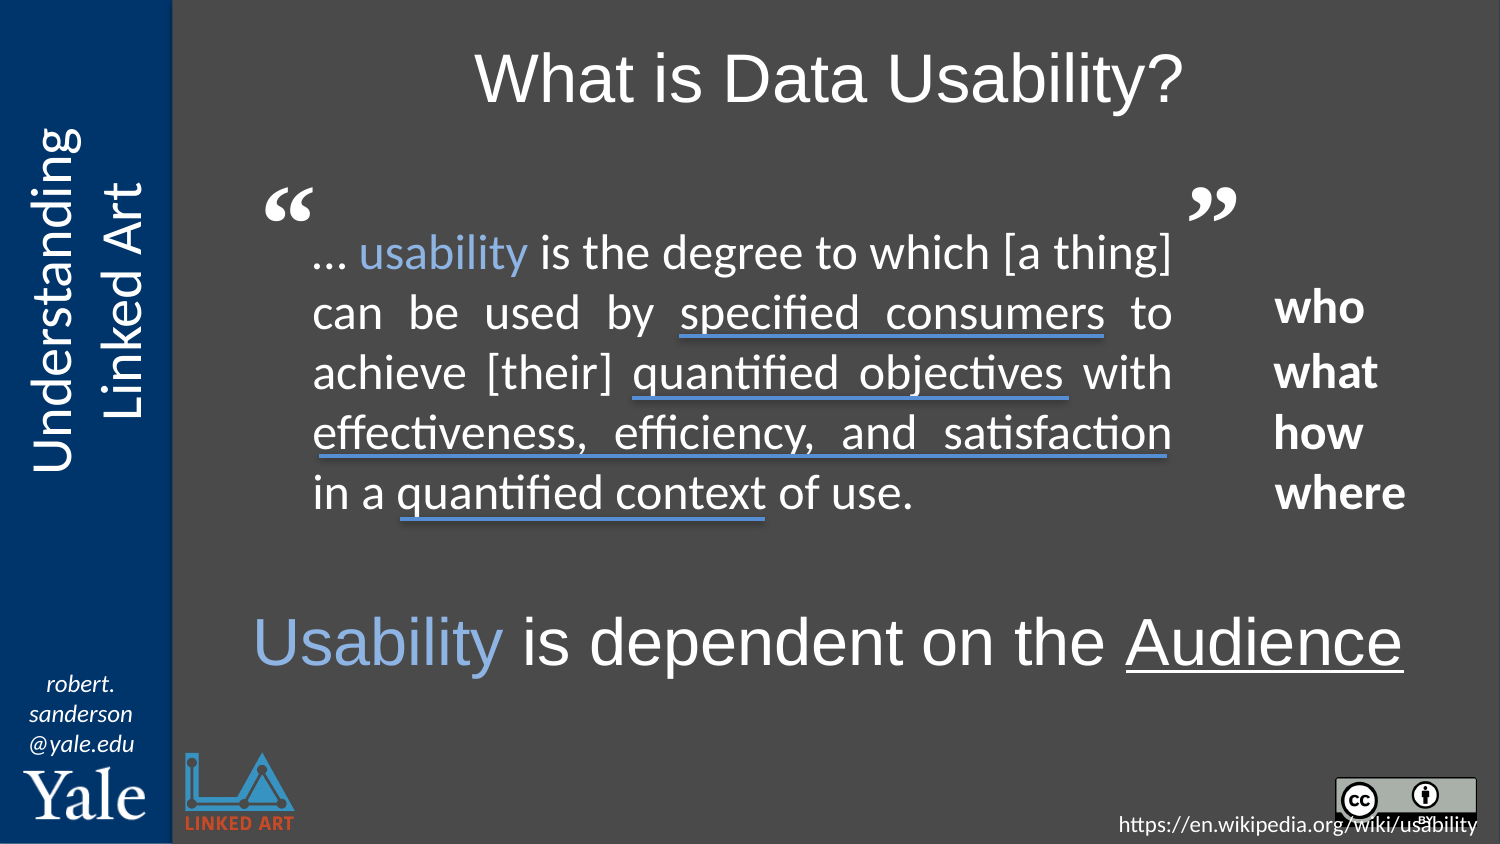

# What is Data Usability?
“
”
… usability is the degree to which [a thing] can be used by specified consumers to achieve [their] quantified objectives with effectiveness, efficiency, and satisfaction in a quantified context of use.
who
what
how
where
Usability is dependent on the Audience
https://en.wikipedia.org/wiki/usability